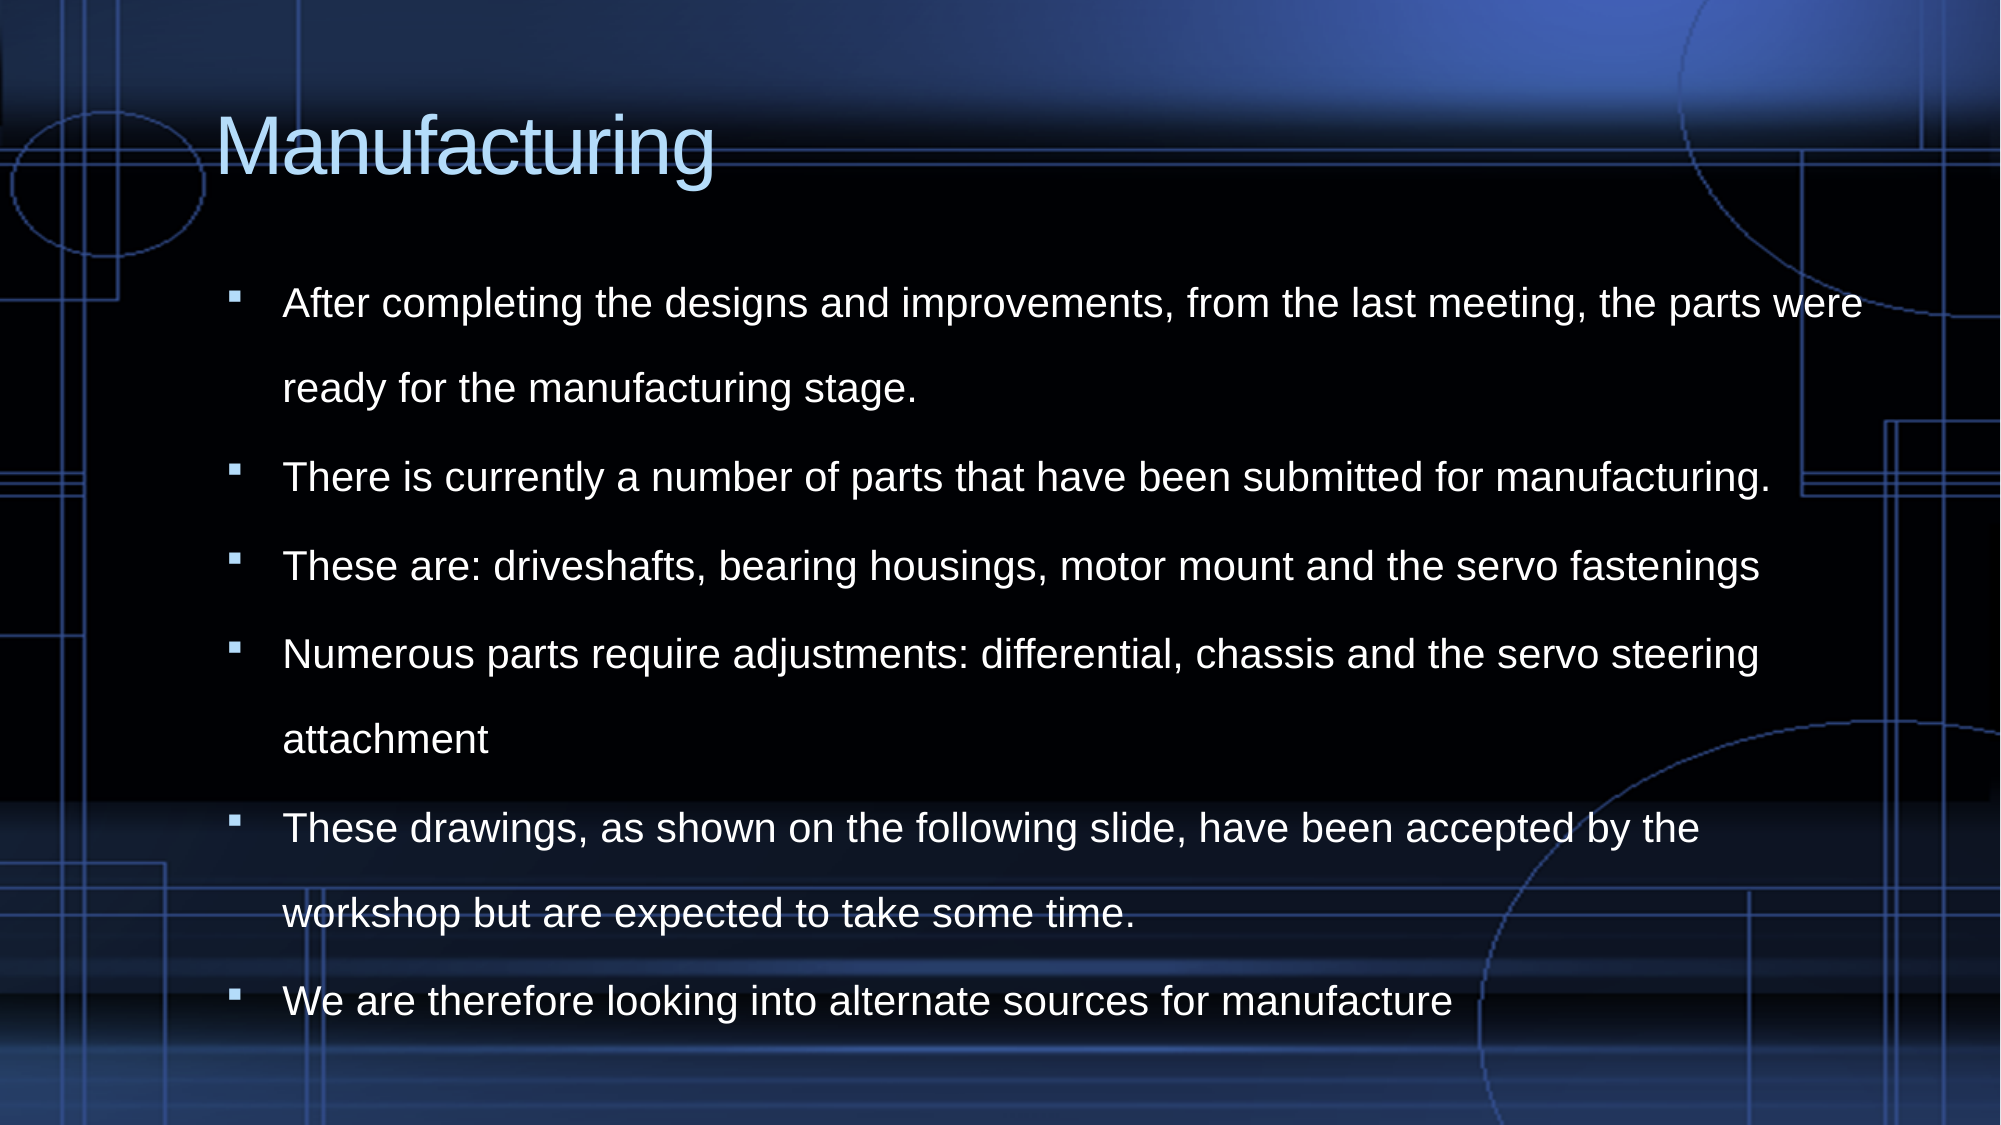

# Manufacturing
After completing the designs and improvements, from the last meeting, the parts were ready for the manufacturing stage.
There is currently a number of parts that have been submitted for manufacturing.
These are: driveshafts, bearing housings, motor mount and the servo fastenings
Numerous parts require adjustments: differential, chassis and the servo steering attachment
These drawings, as shown on the following slide, have been accepted by the workshop but are expected to take some time.
We are therefore looking into alternate sources for manufacture